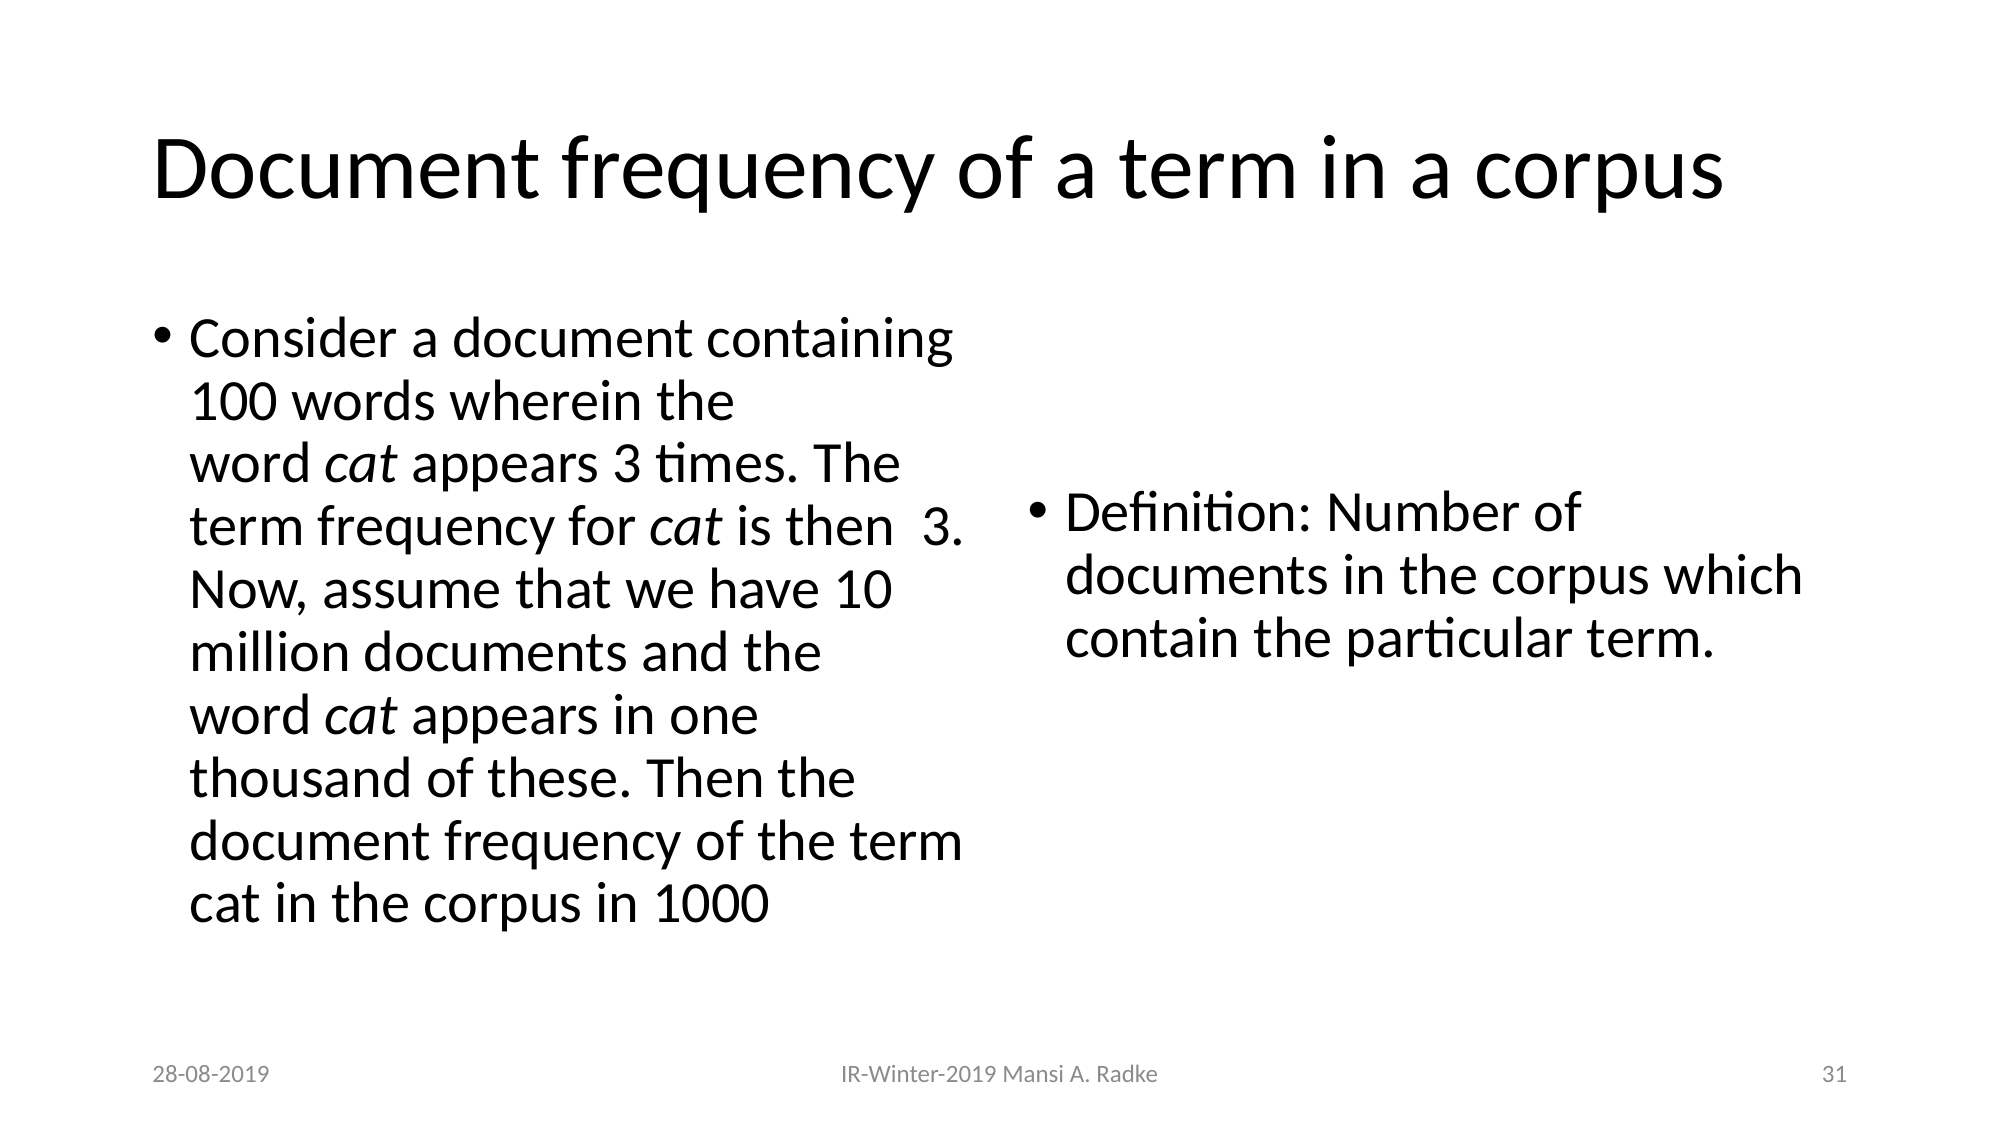

# Document frequency of a term in a corpus
Consider a document containing 100 words wherein the word cat appears 3 times. The term frequency for cat is then  3. Now, assume that we have 10 million documents and the word cat appears in one thousand of these. Then the document frequency of the term cat in the corpus in 1000

Definition: Number of documents in the corpus which contain the particular term.
28-08-2019
IR-Winter-2019 Mansi A. Radke
31